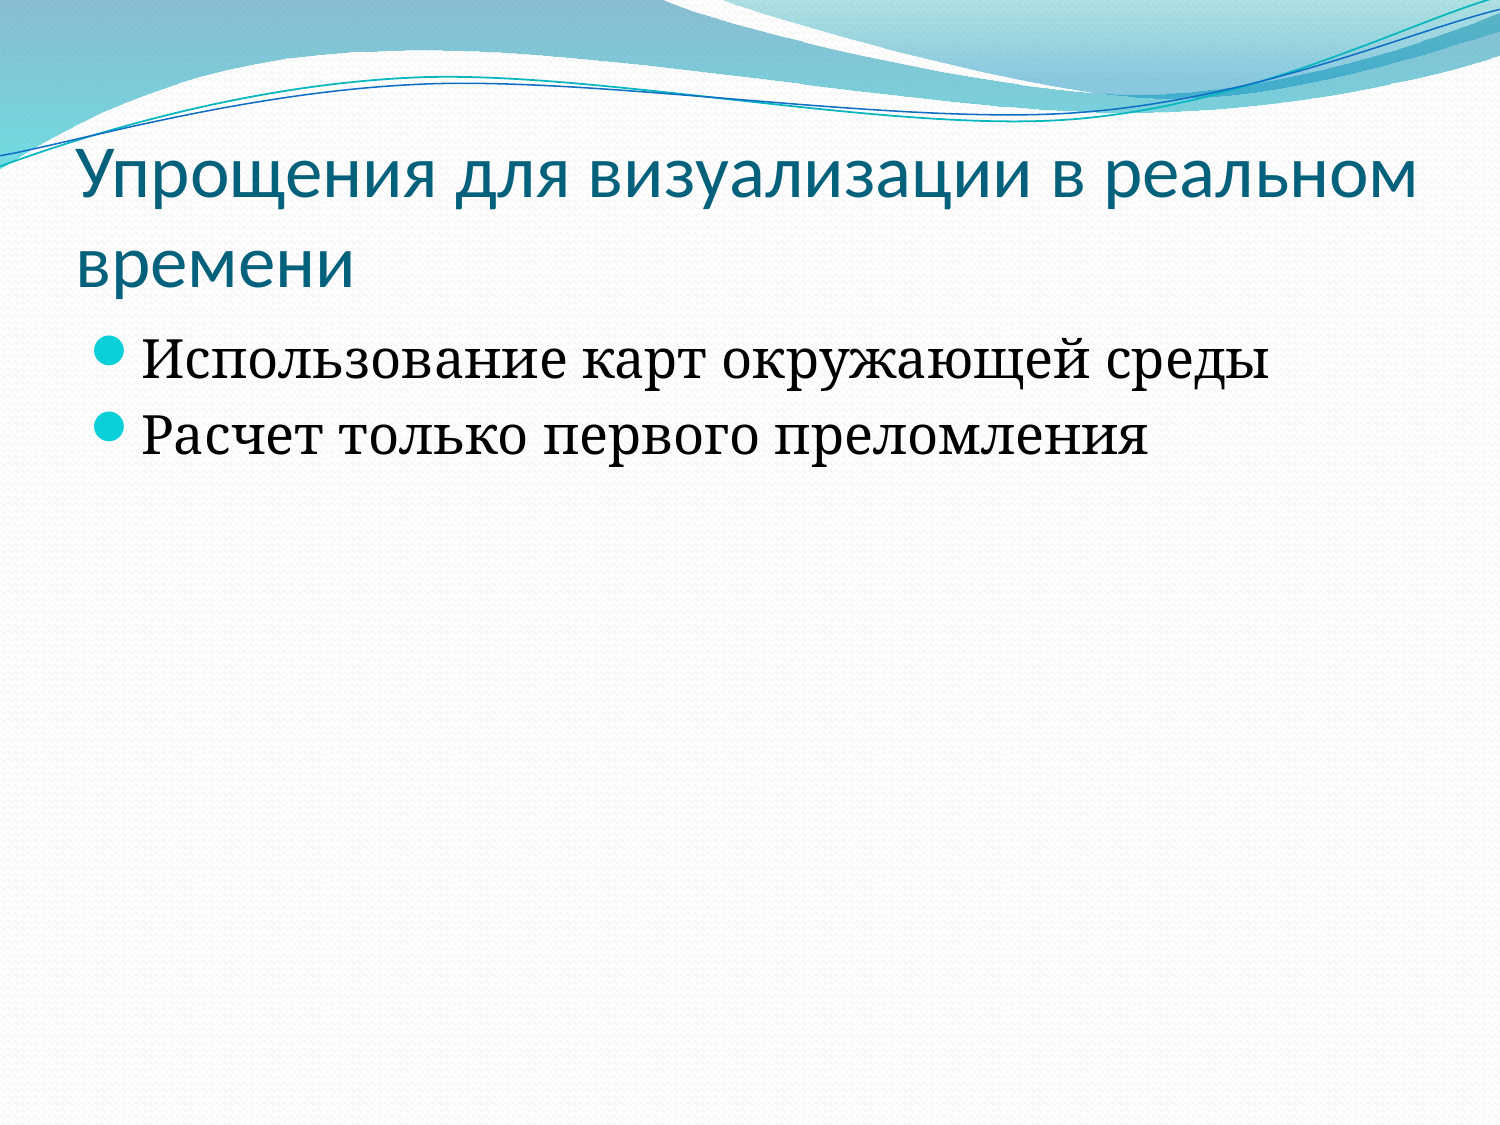

# Упрощения для визуализации в реальном времени
Использование карт окружающей среды
Расчет только первого преломления